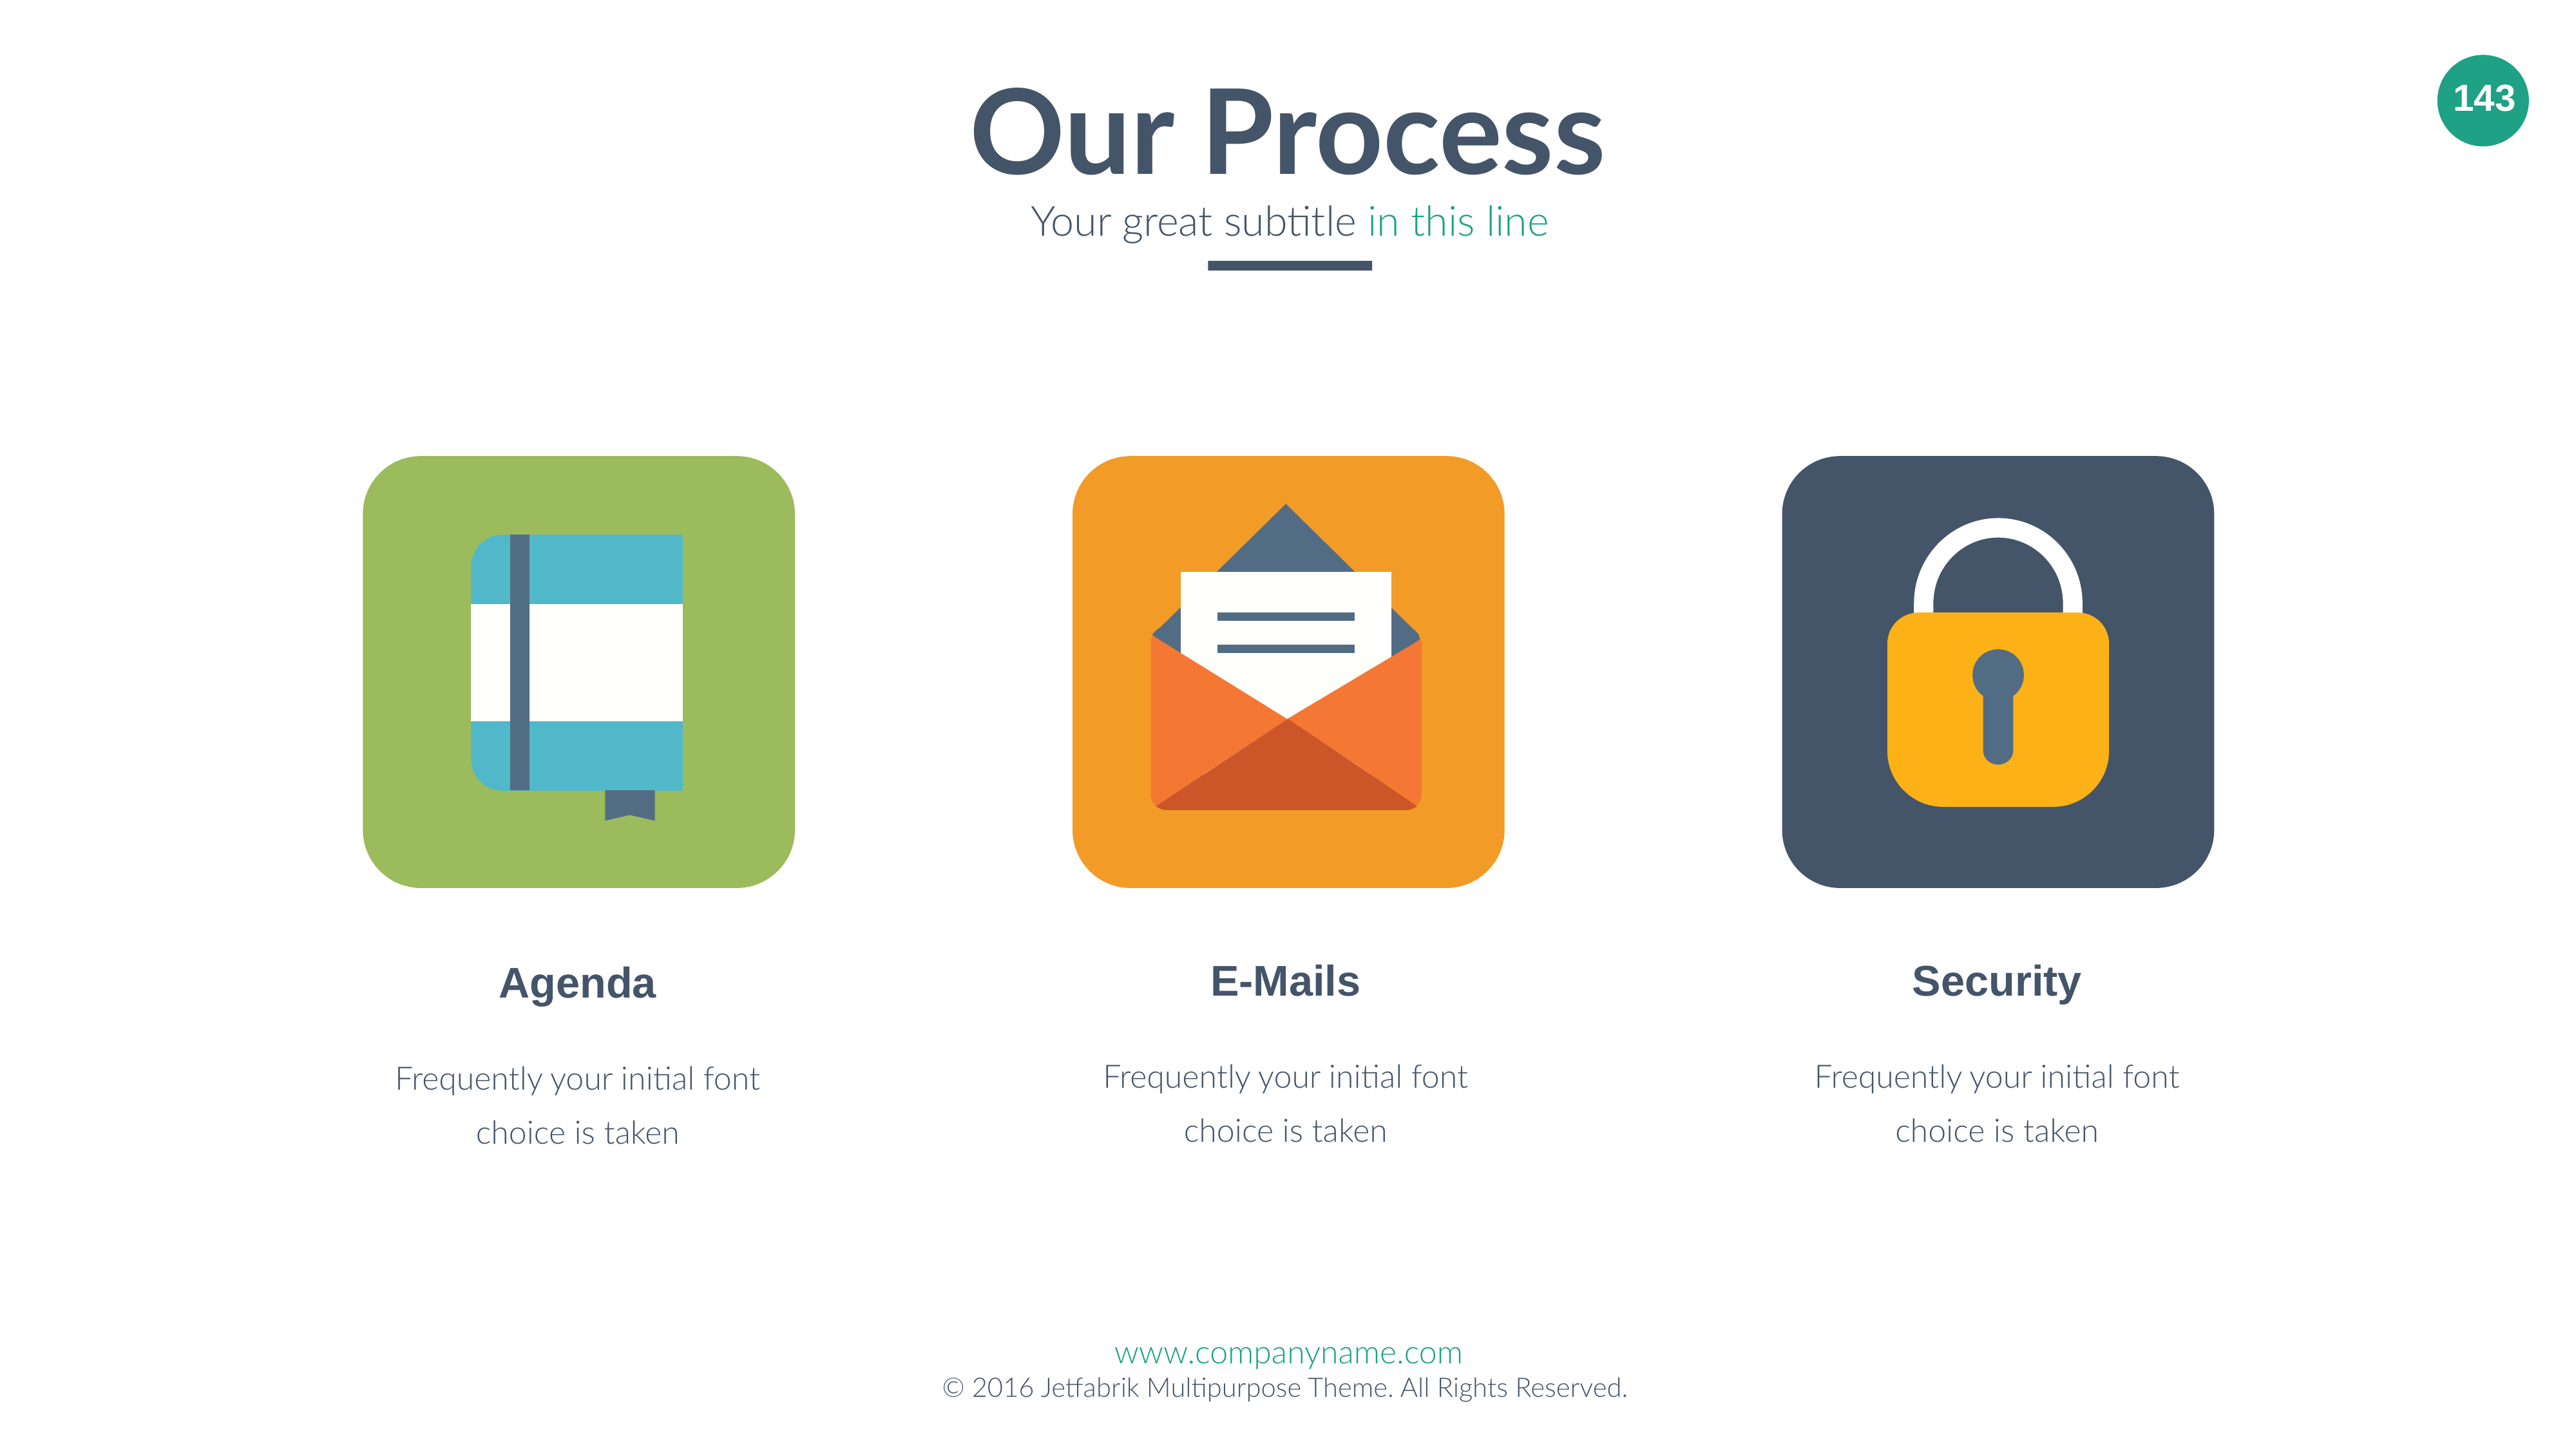

Our Process
Your great subtitle in this line

E-Mails
Security
Agenda
Frequently your initial font choice is taken
Frequently your initial font choice is taken
Frequently your initial font choice is taken